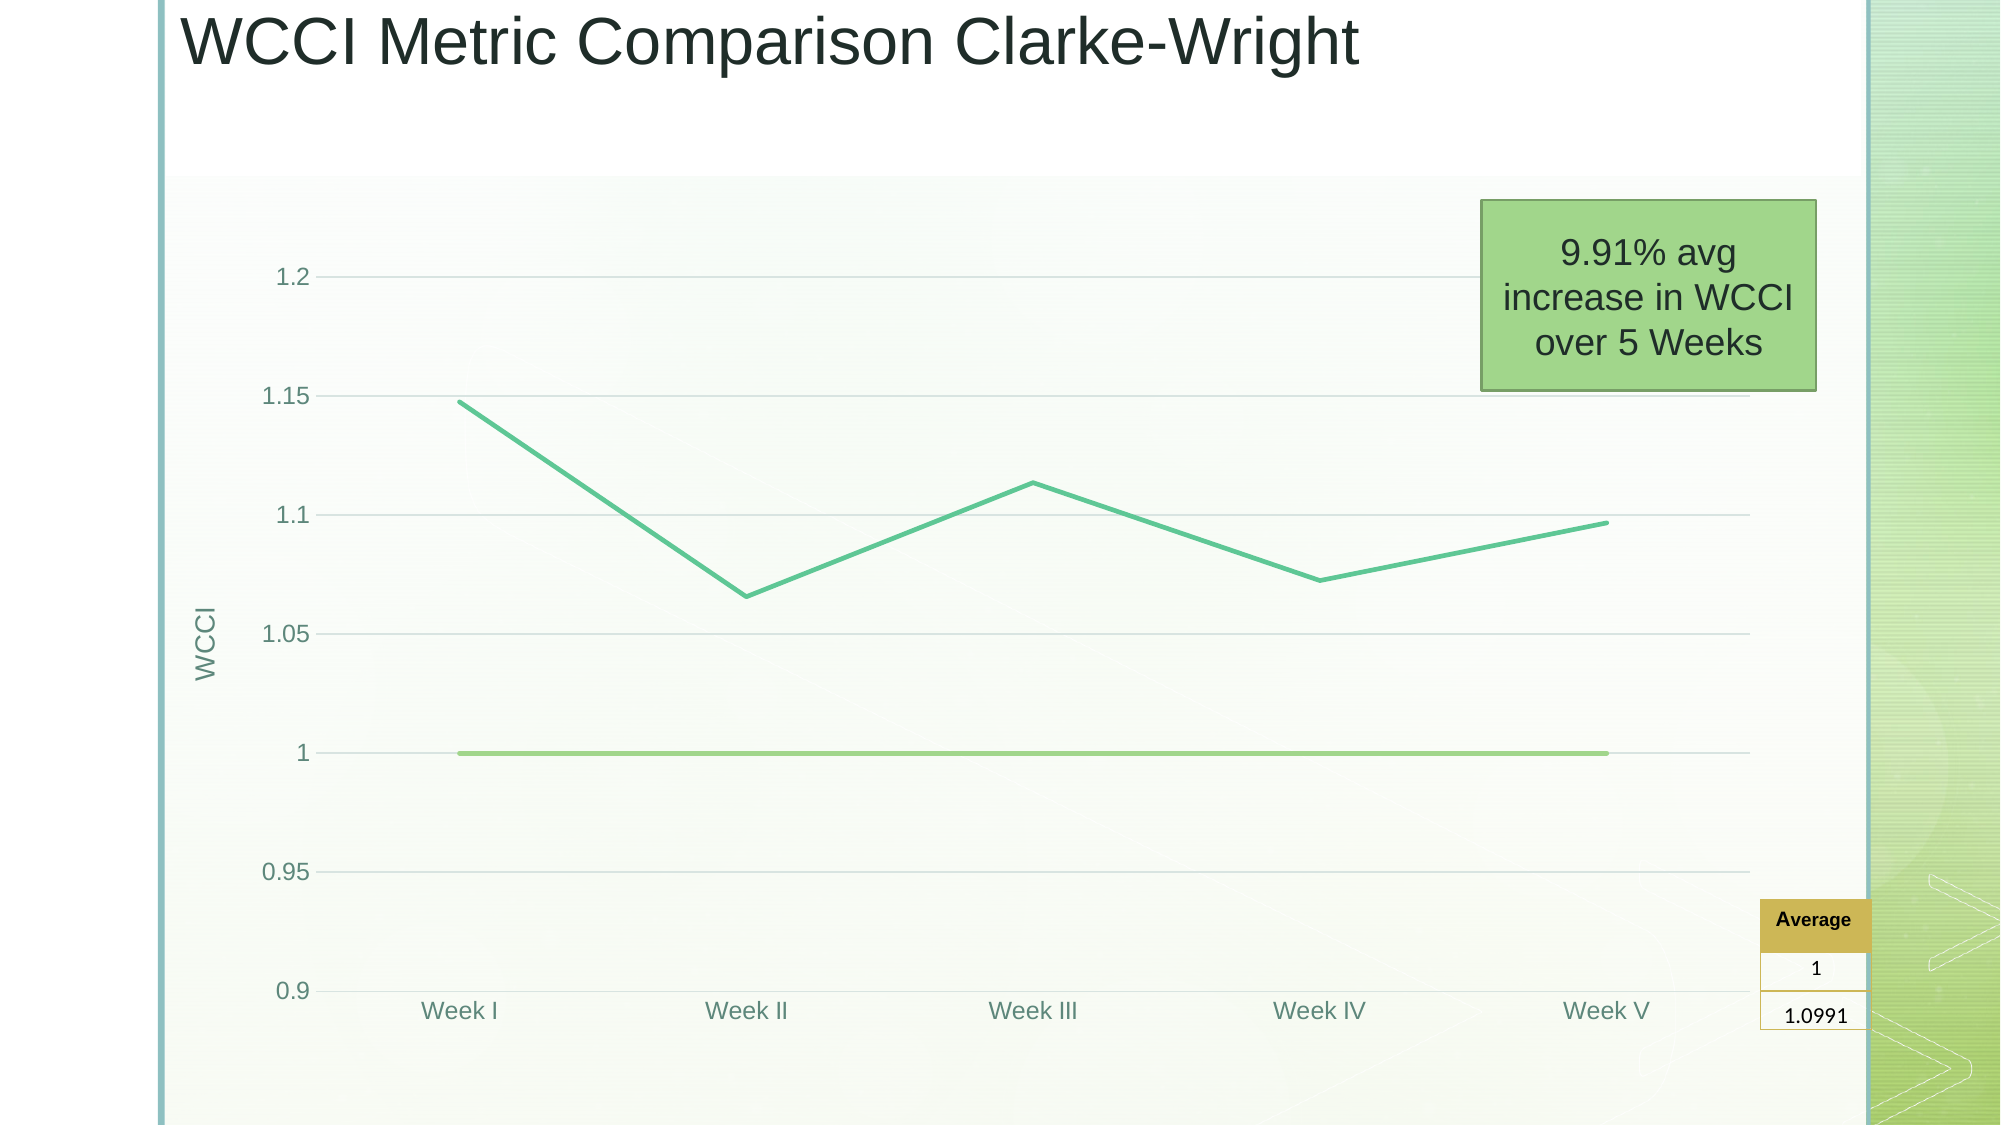

# WCCI Metric Comparison Clarke-Wright
9.91% avg increase in WCCI over 5 Weeks

### Chart

| Category | Full Collection | >45% Collection |
|---|---|---|
| Week I | 1.0 | 1.147477 |
| Week II | 1.0 | 1.065674 |
| Week III | 1.0 | 1.113576 |
| Week IV | 1.0 | 1.072478 |
| Week V | 1.0 | 1.096684 |
| Average |
| --- |
| 1 |
| 1.0991 |